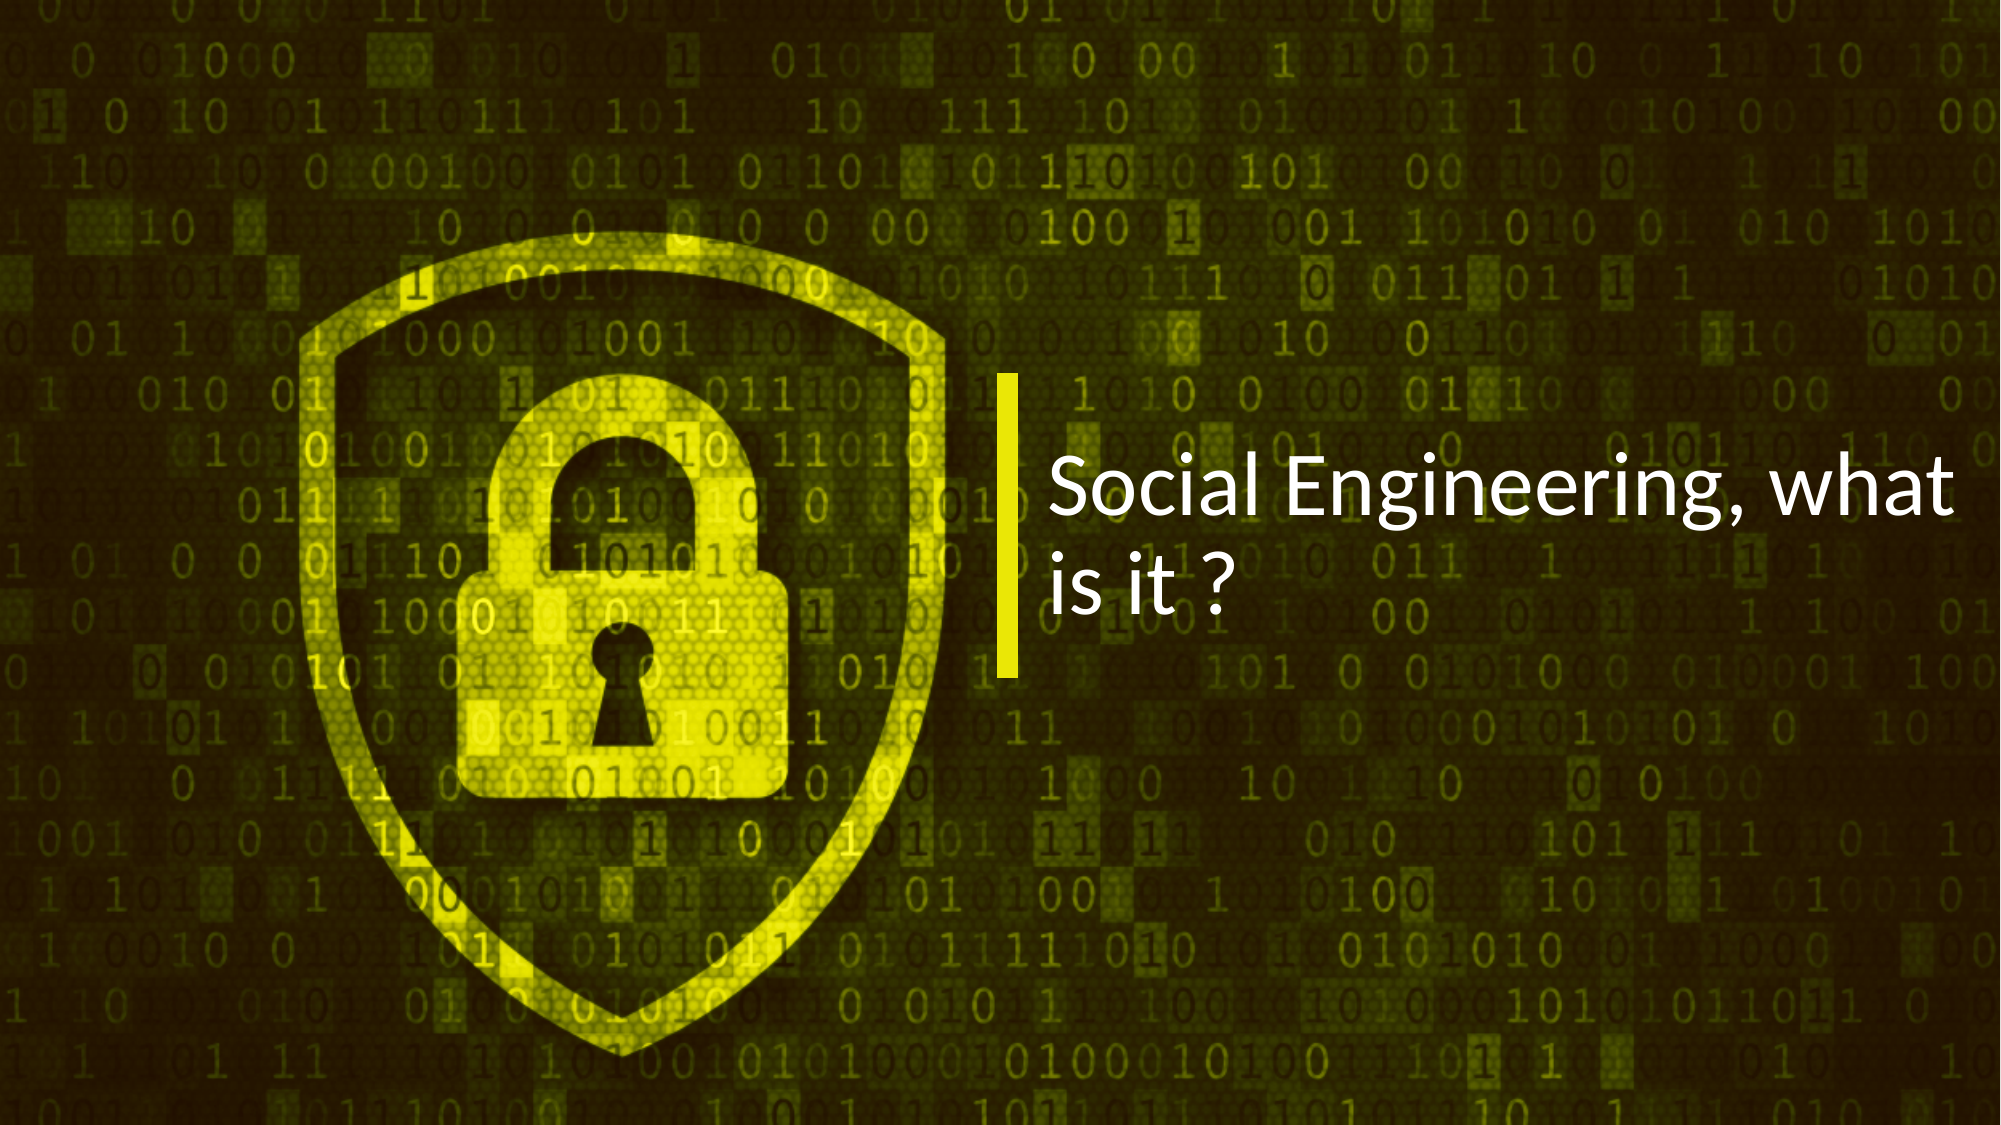

# Social Engineering, what is it ?